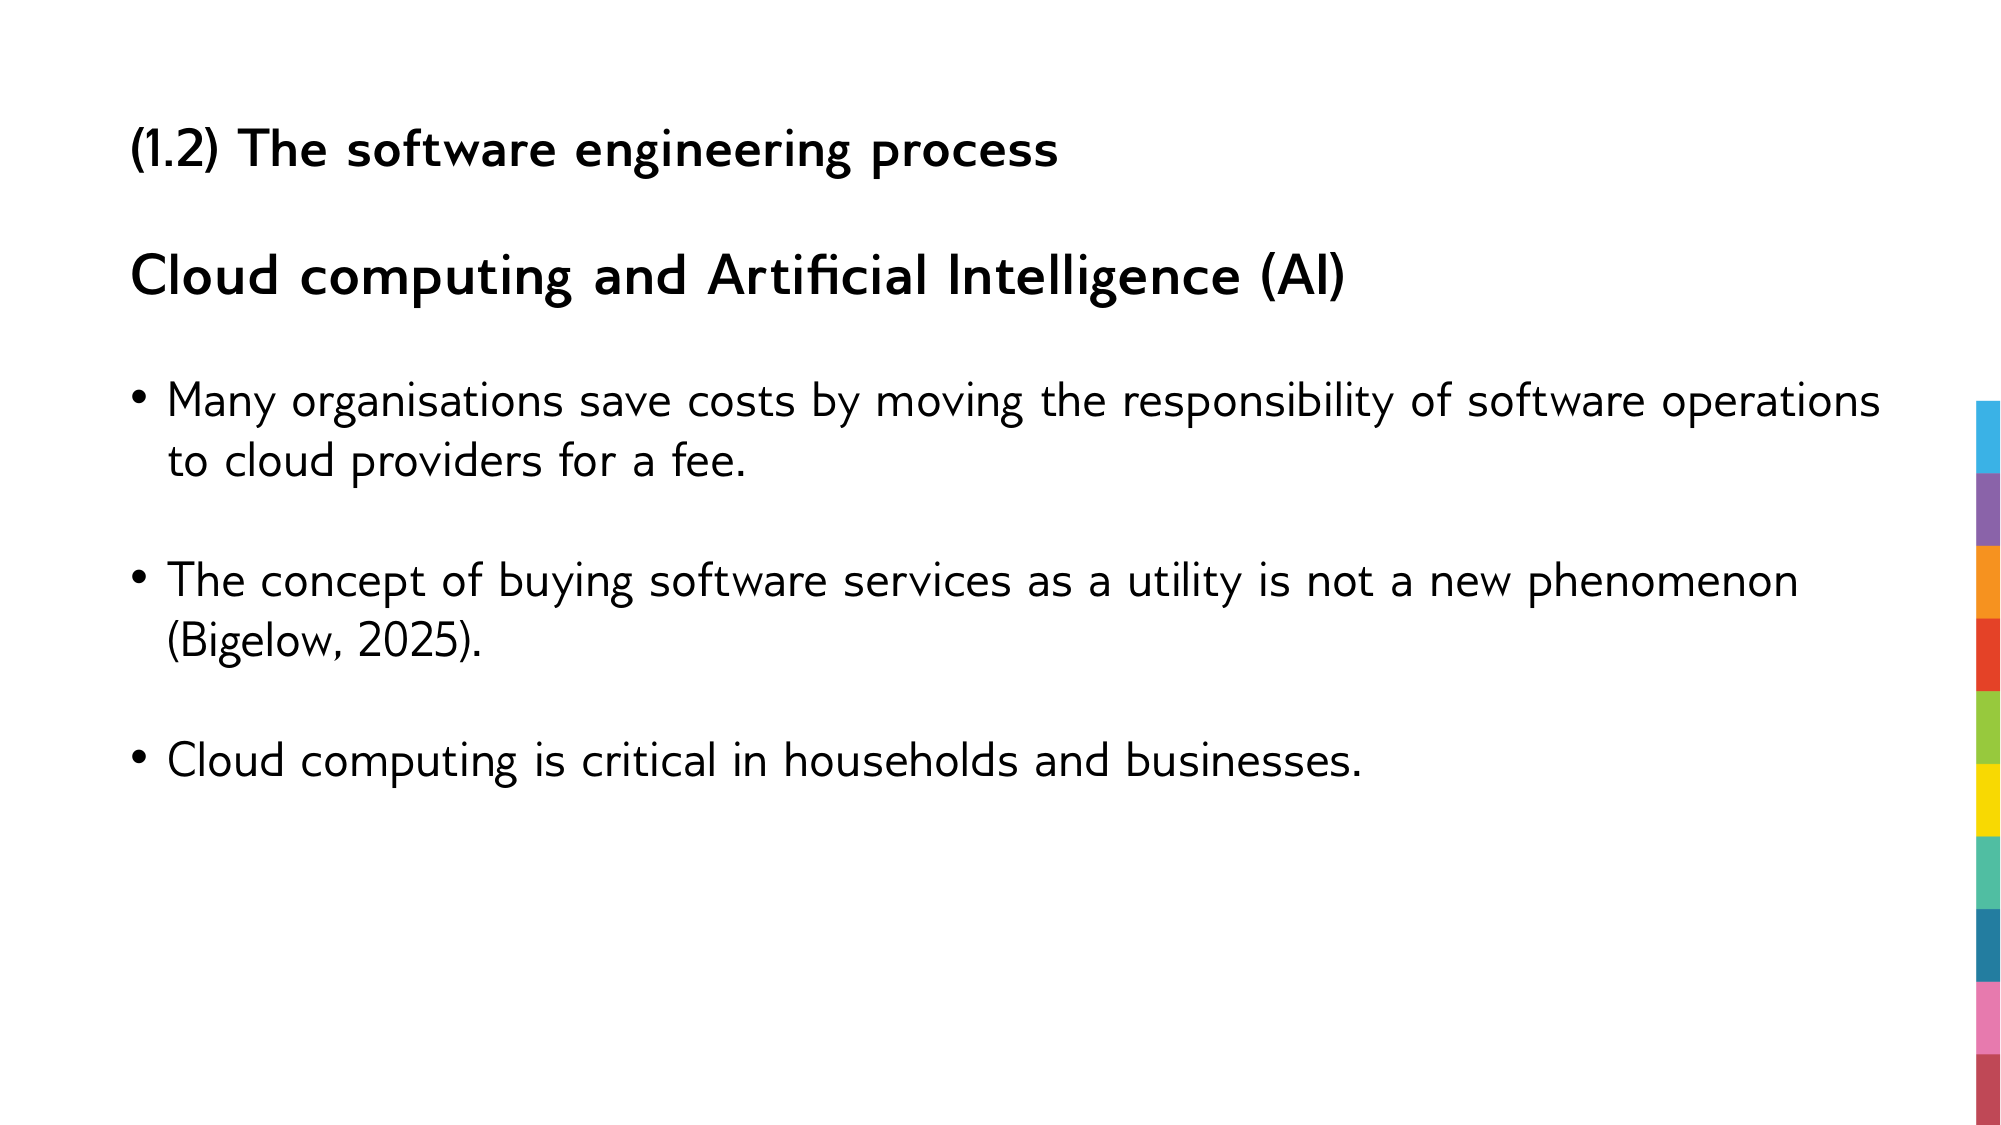

# (1.2) The software engineering process
Cloud computing and Artificial Intelligence (AI)

Many organisations save costs by moving the responsibility of software operations to cloud providers for a fee.

The concept of buying software services as a utility is not a new phenomenon (Bigelow, 2025).

Cloud computing is critical in households and businesses.